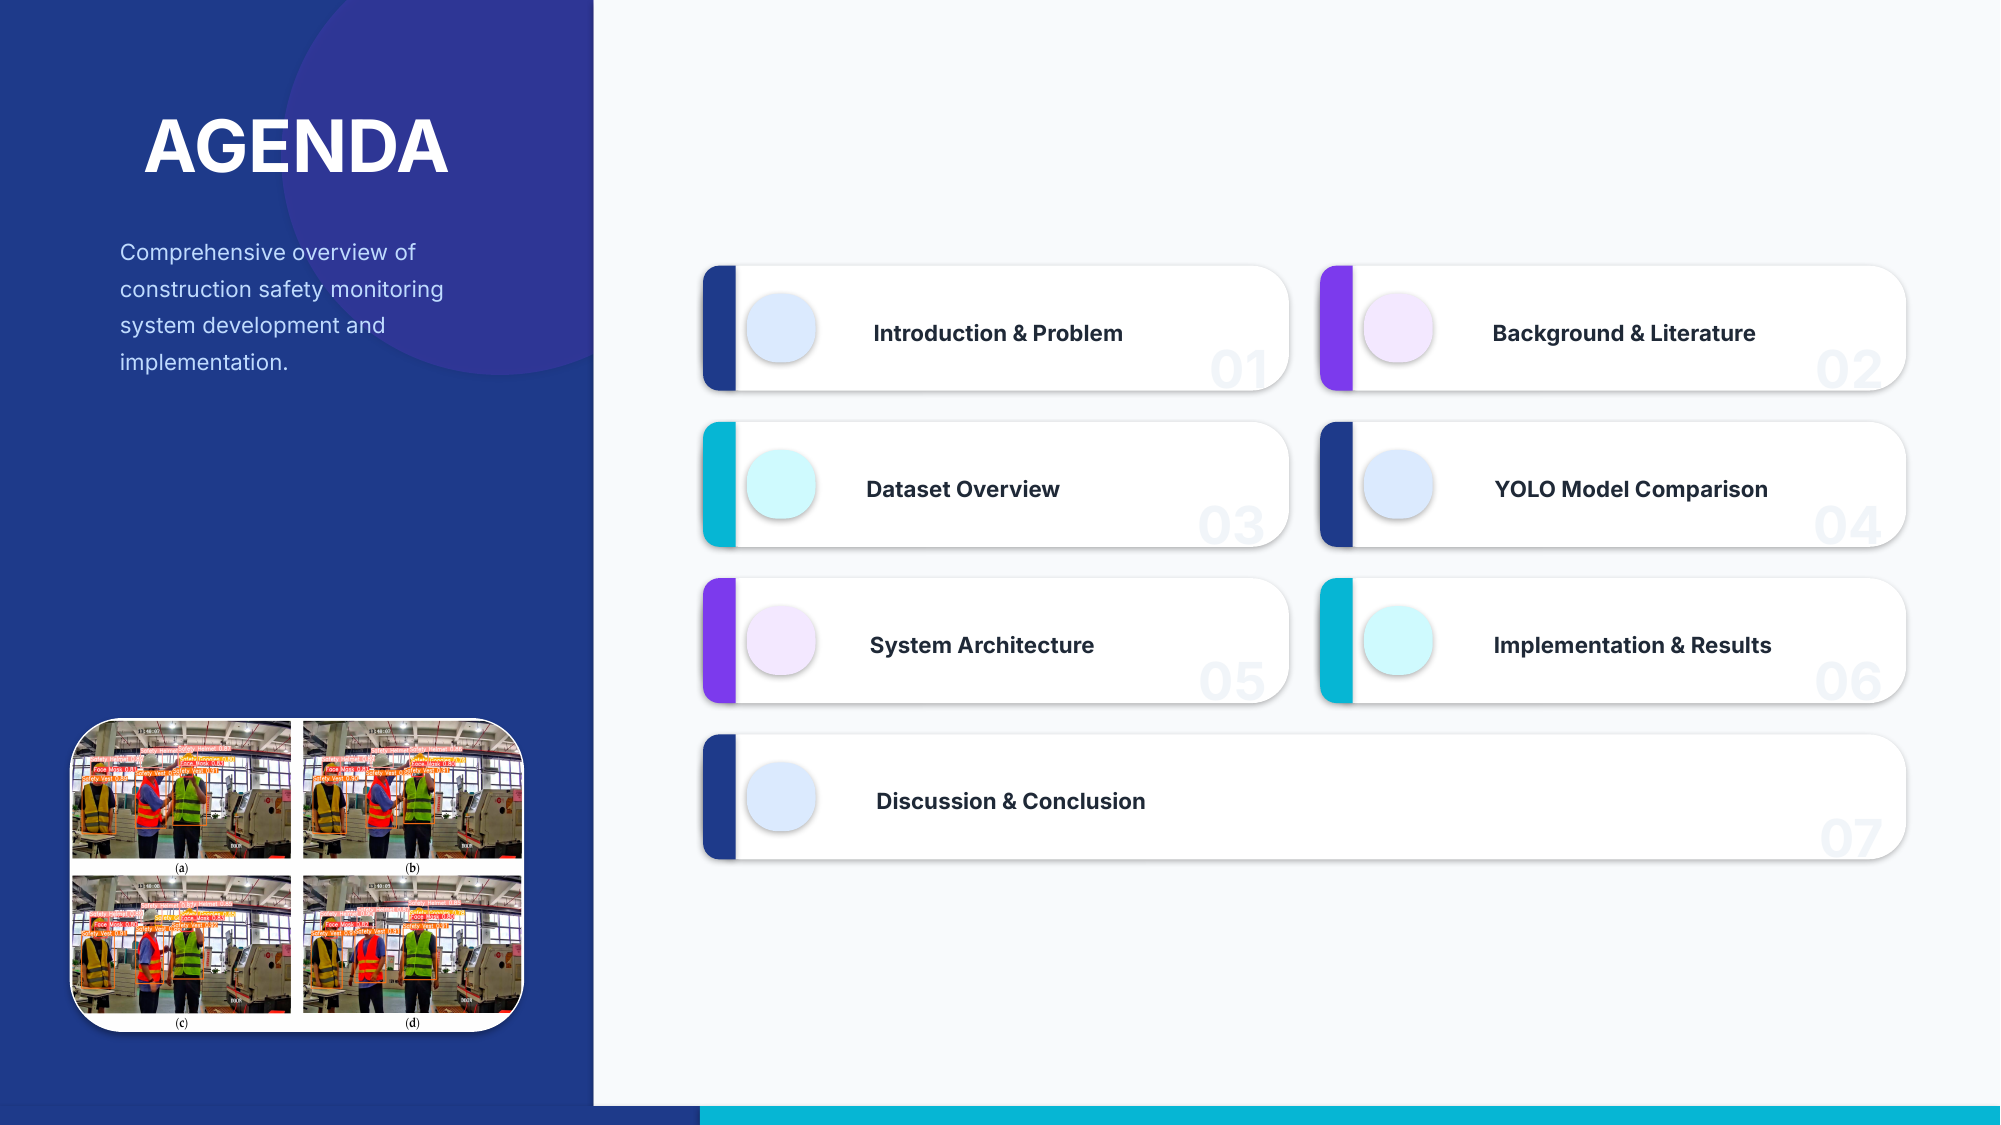

AGENDA
Comprehensive overview of construction safety monitoring system development and implementation.

Introduction & Problem
Background & Literature

01
02

Dataset Overview
YOLO Model Comparison

03
04

System Architecture
Implementation & Results

05
06

Discussion & Conclusion

07